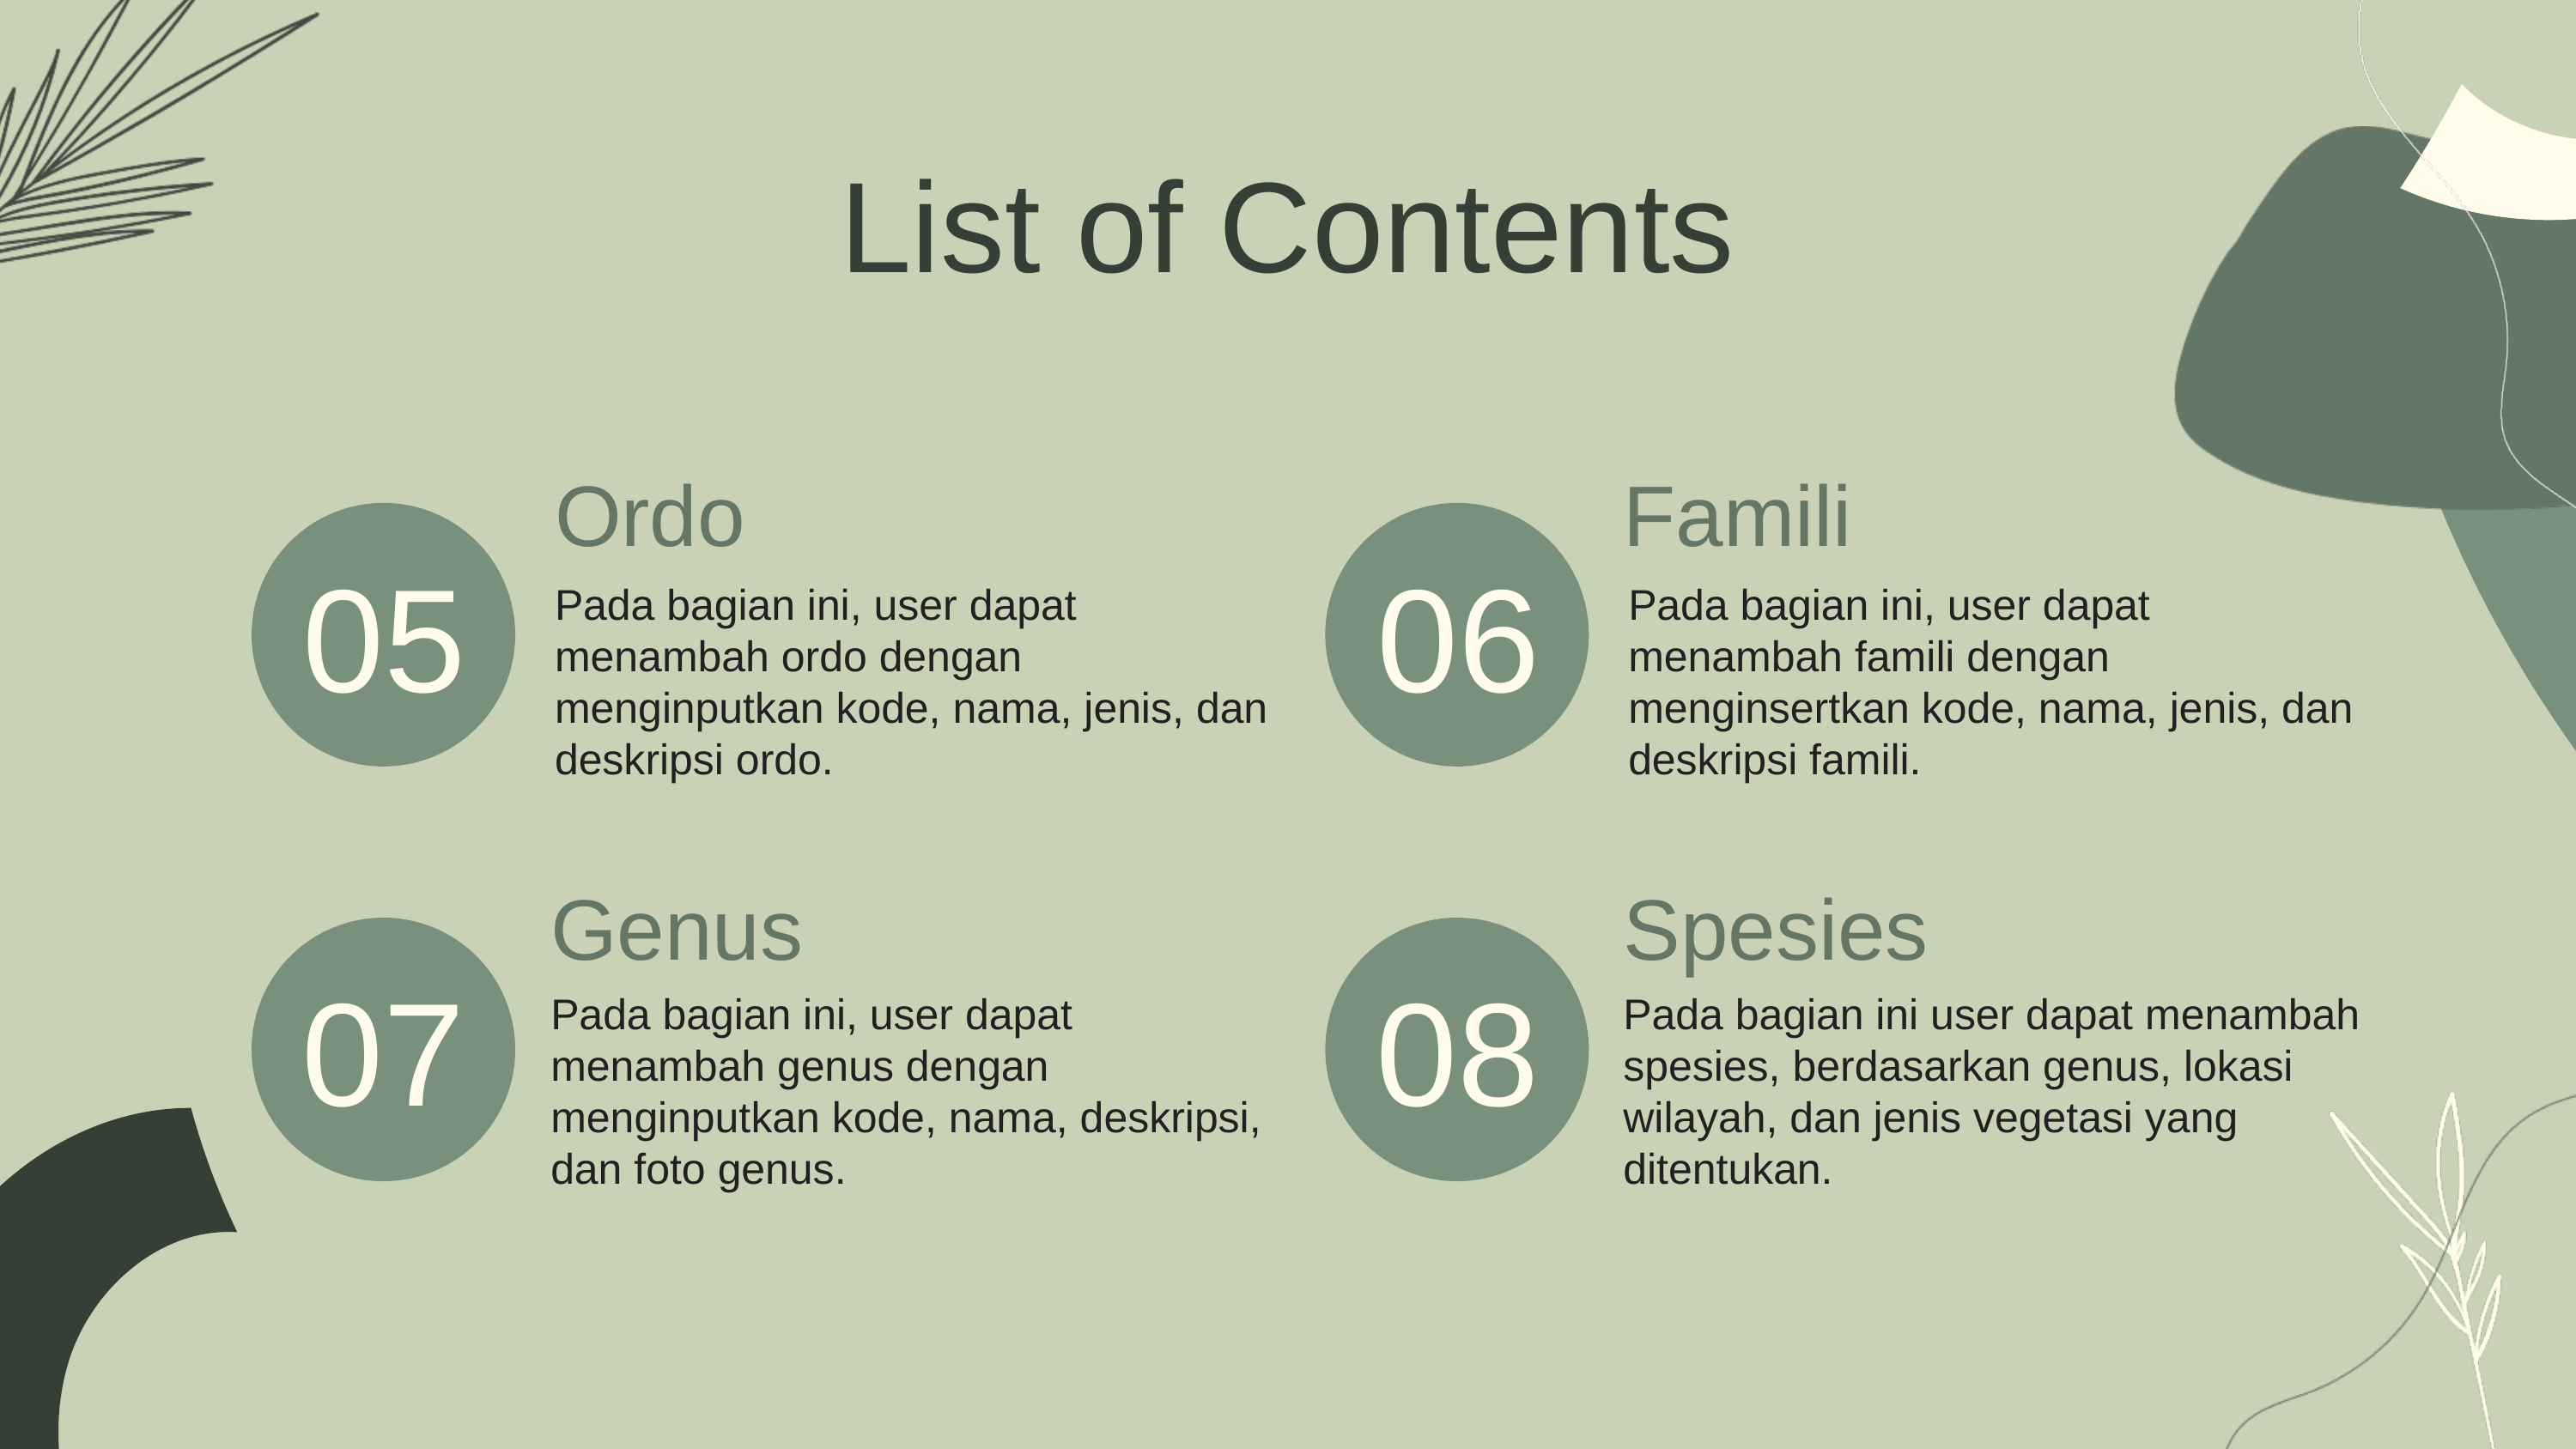

List of Contents
Ordo
Famili

05
06
Pada bagian ini, user dapat menambah ordo dengan menginputkan kode, nama, jenis, dan deskripsi ordo.
Pada bagian ini, user dapat menambah famili dengan menginsertkan kode, nama, jenis, dan deskripsi famili.
Genus
Spesies

07
08
Pada bagian ini, user dapat menambah genus dengan menginputkan kode, nama, deskripsi, dan foto genus.
Pada bagian ini user dapat menambah spesies, berdasarkan genus, lokasi wilayah, dan jenis vegetasi yang ditentukan.